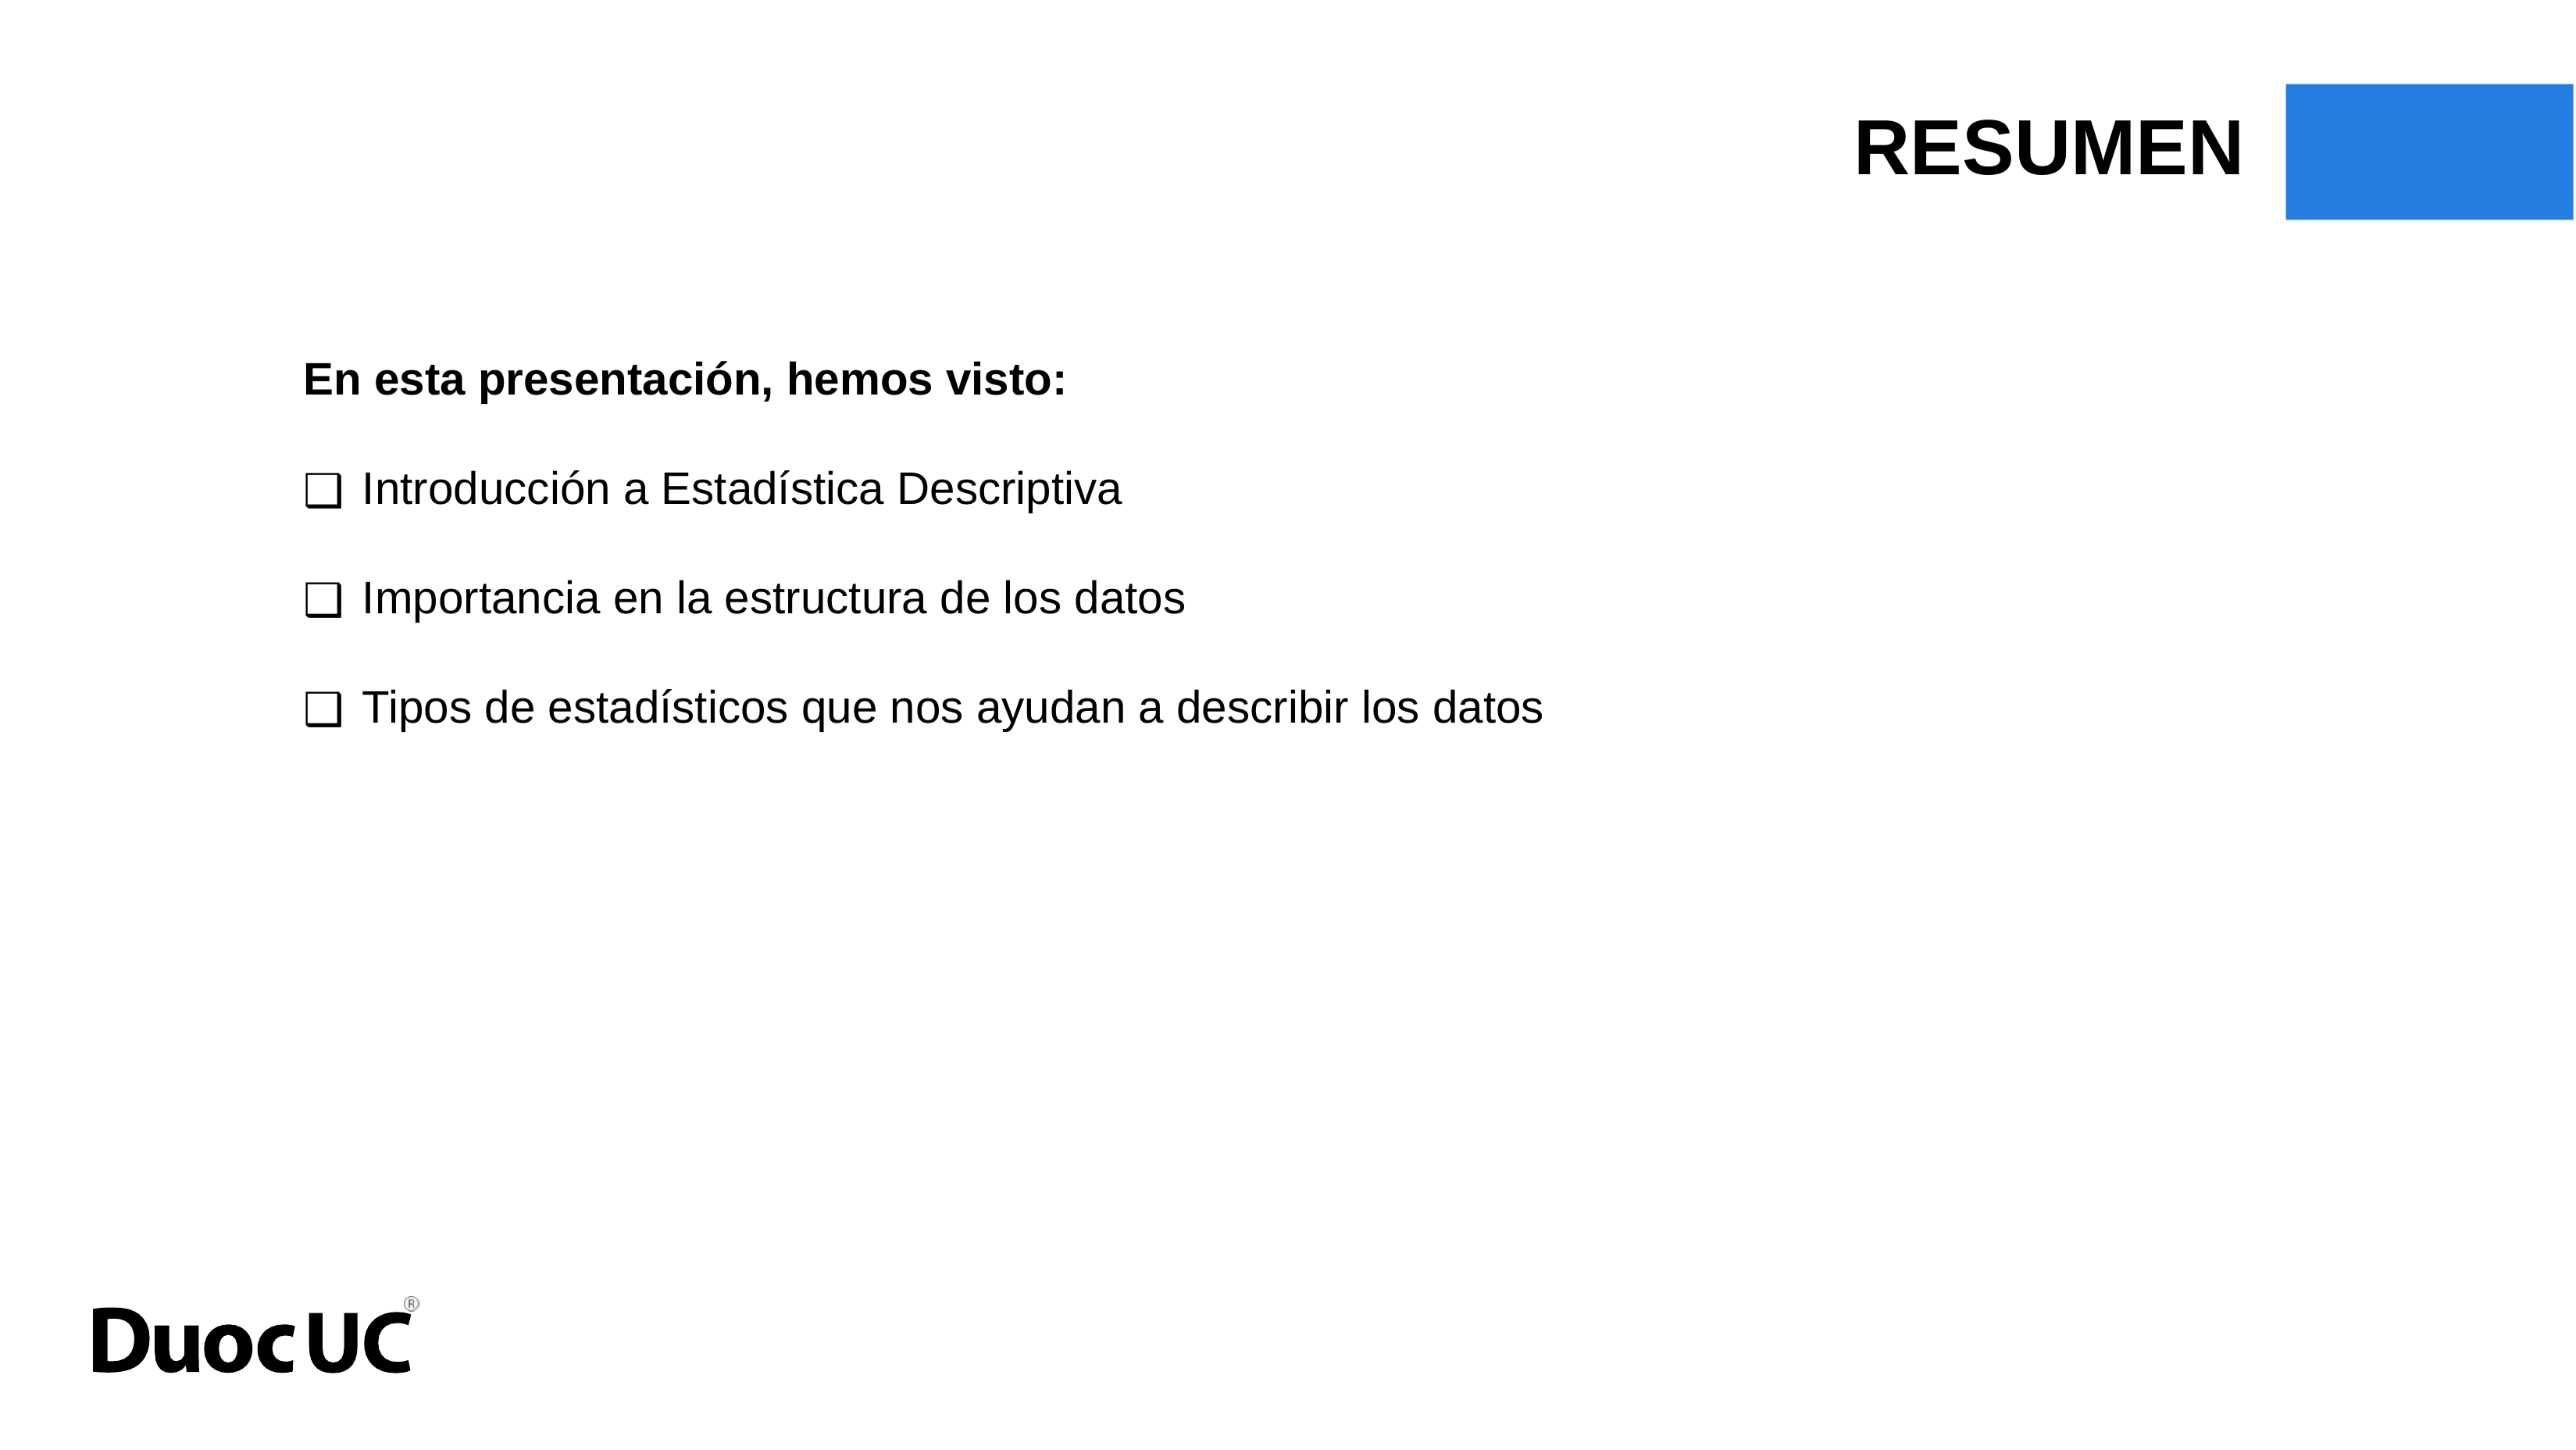

RESUMEN
En esta presentación, hemos visto:

Introducción a Estadística Descriptiva

Importancia en la estructura de los datos

Tipos de estadísticos que nos ayudan a describir los datos